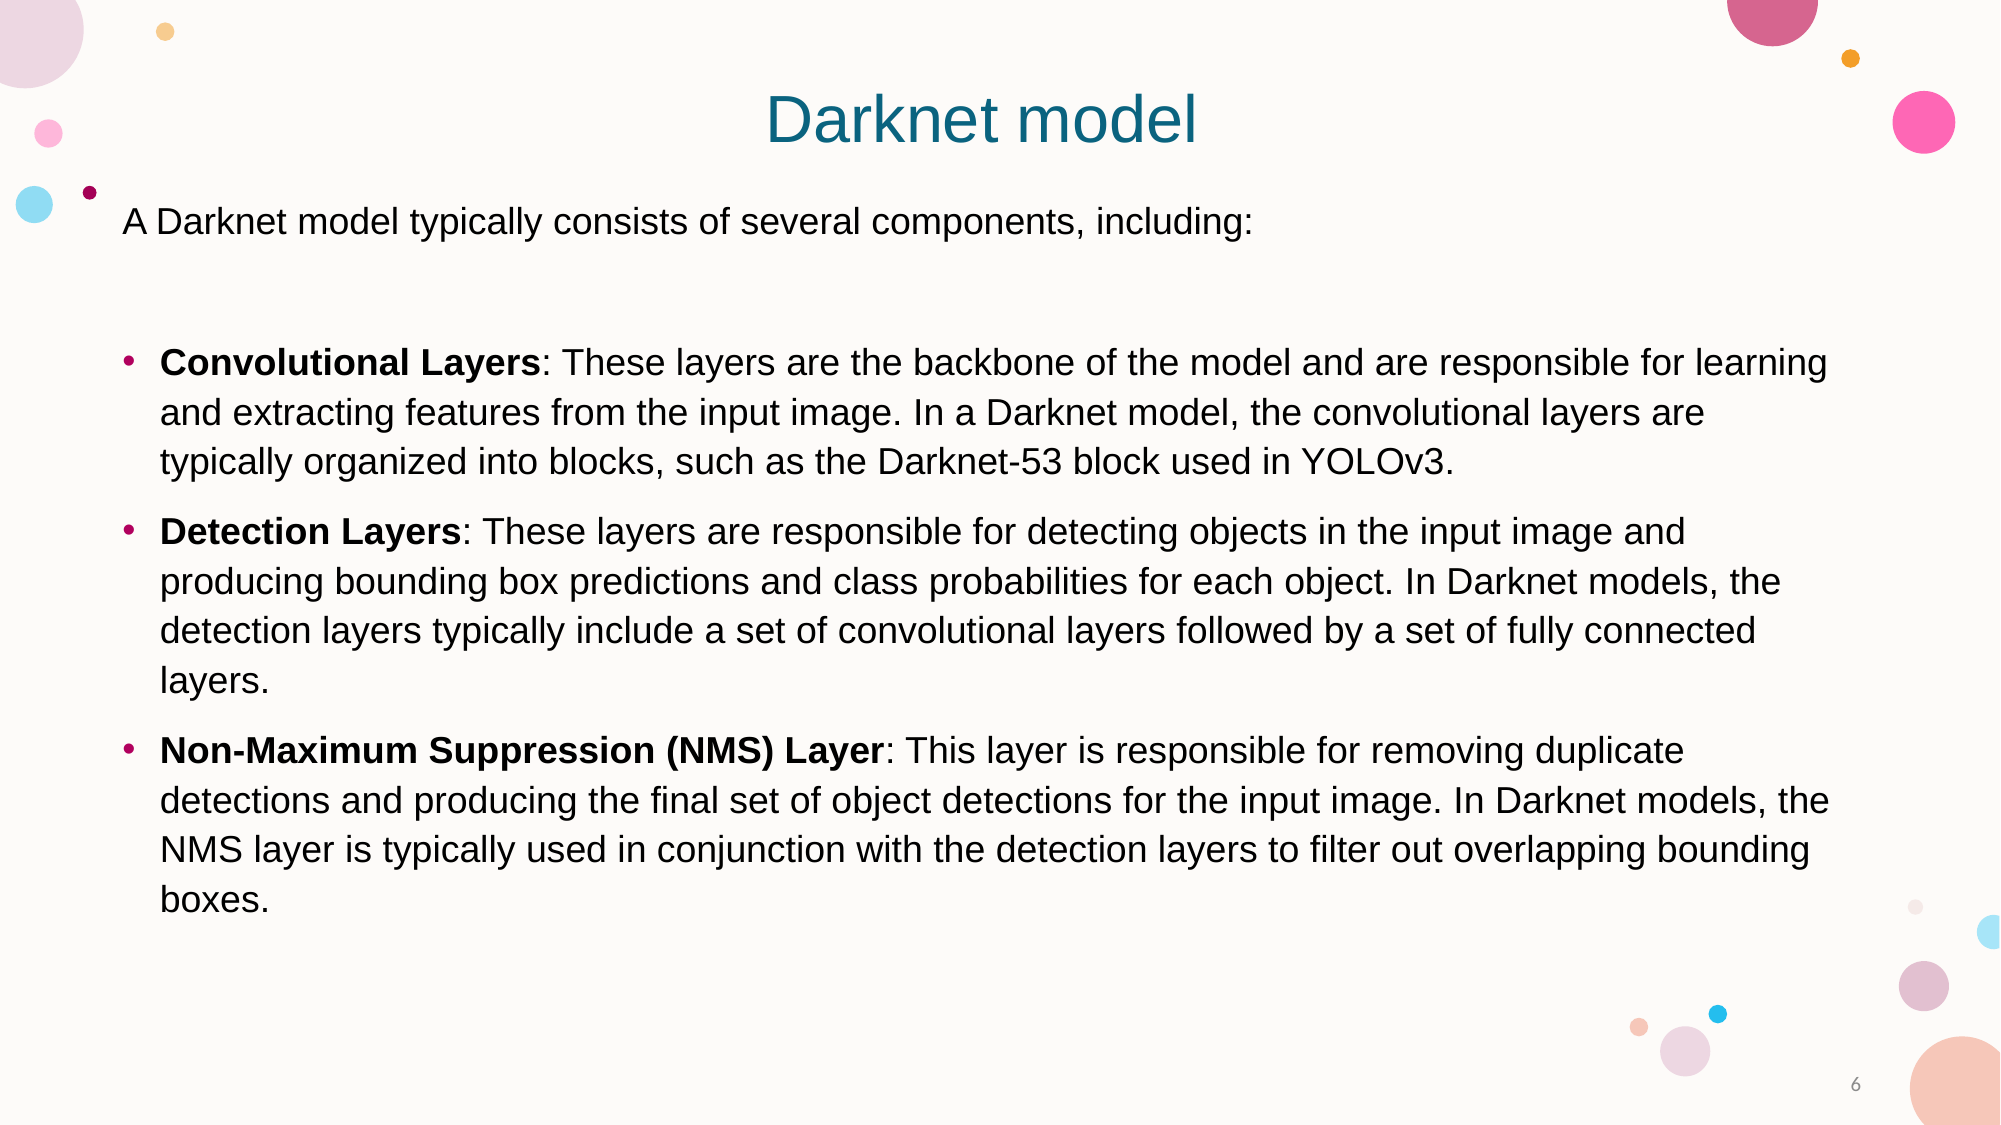

Darknet model
A Darknet model typically consists of several components, including:

Convolutional Layers: These layers are the backbone of the model and are responsible for learning and extracting features from the input image. In a Darknet model, the convolutional layers are typically organized into blocks, such as the Darknet-53 block used in YOLOv3.
Detection Layers: These layers are responsible for detecting objects in the input image and producing bounding box predictions and class probabilities for each object. In Darknet models, the detection layers typically include a set of convolutional layers followed by a set of fully connected layers.
Non-Maximum Suppression (NMS) Layer: This layer is responsible for removing duplicate detections and producing the final set of object detections for the input image. In Darknet models, the NMS layer is typically used in conjunction with the detection layers to filter out overlapping bounding boxes.

6